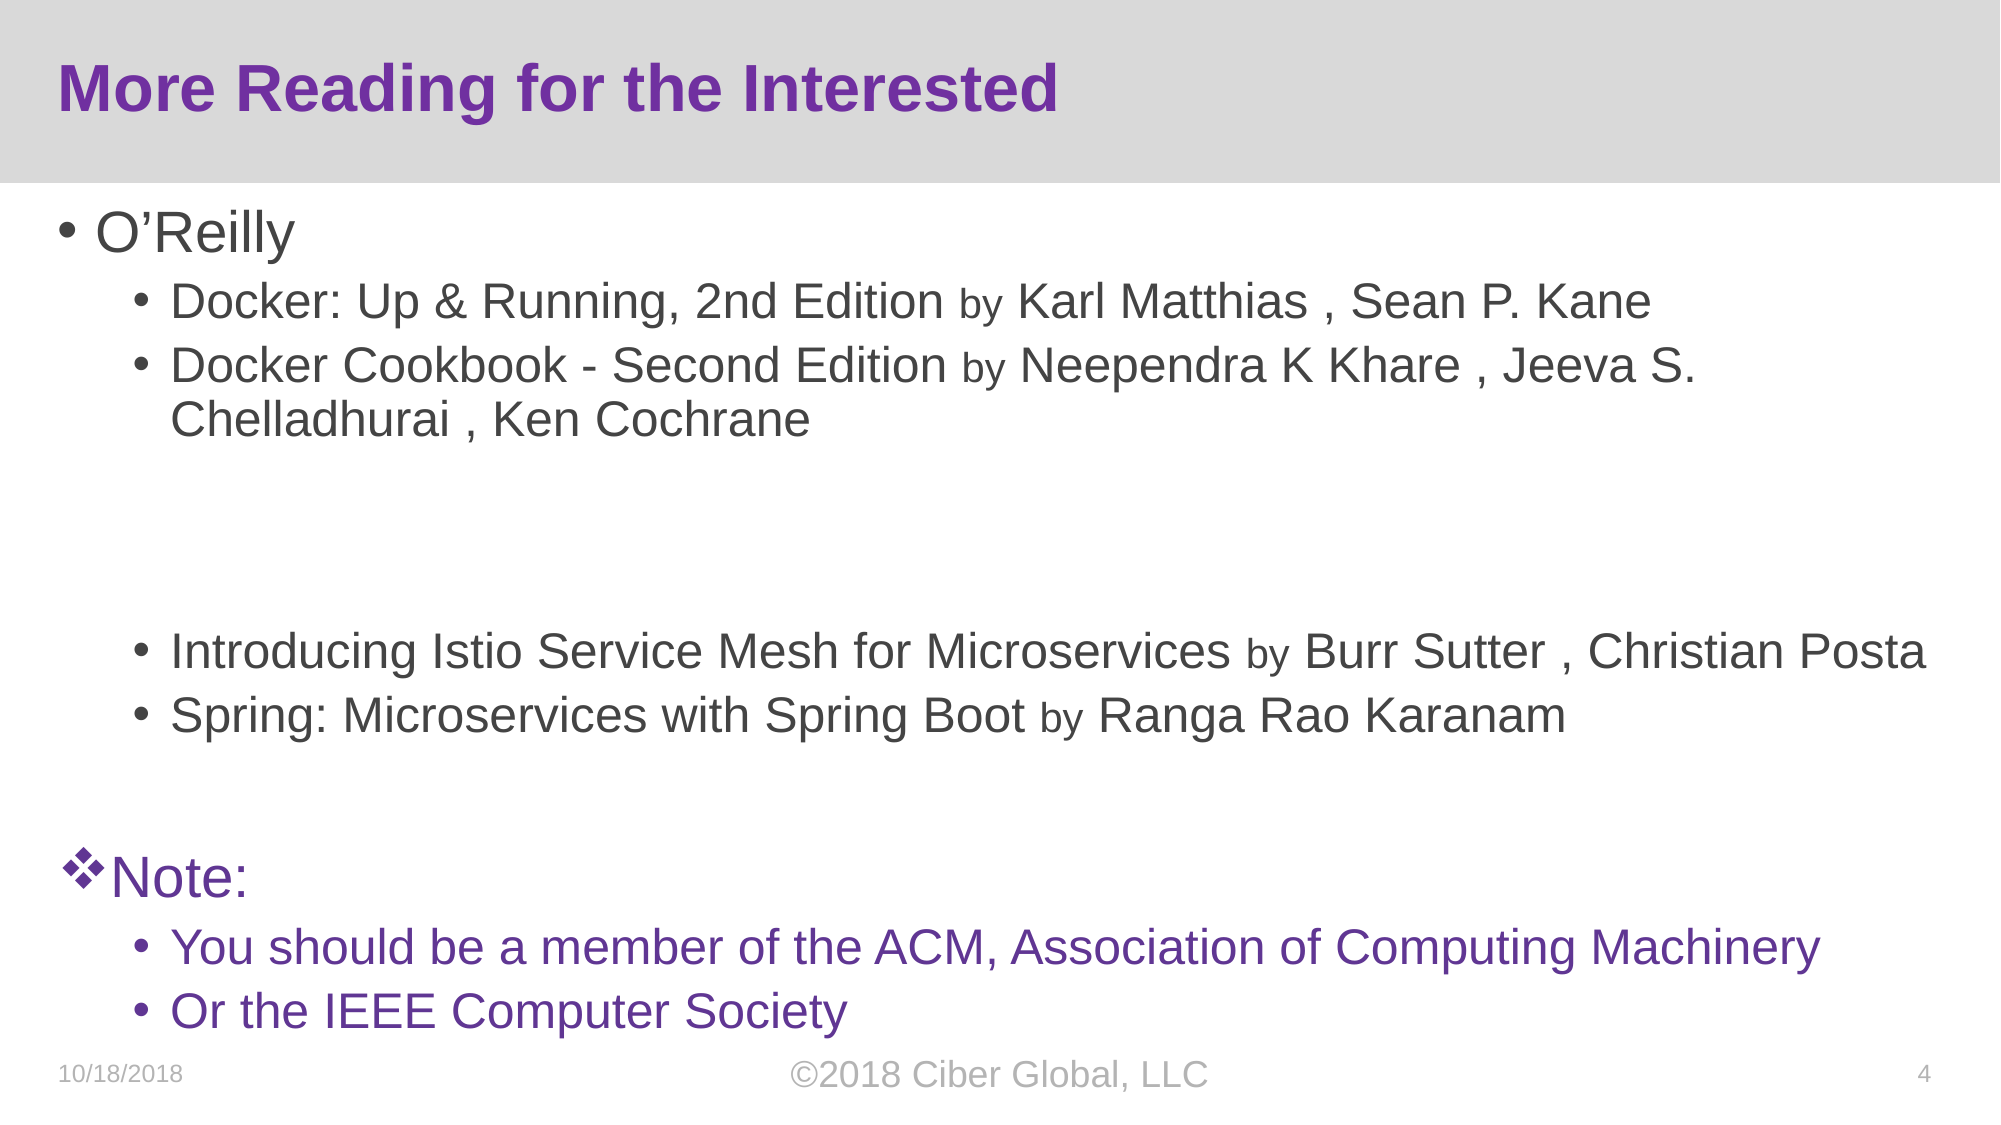

# More Reading for the Interested
O’Reilly
Docker: Up & Running, 2nd Edition by Karl Matthias , Sean P. Kane
Docker Cookbook - Second Edition by Neependra K Khare , Jeeva S. Chelladhurai , Ken Cochrane

Introducing Istio Service Mesh for Microservices by Burr Sutter , Christian Posta
Spring: Microservices with Spring Boot by Ranga Rao Karanam

Note:
You should be a member of the ACM, Association of Computing Machinery
Or the IEEE Computer Society
10/18/2018
©2018 Ciber Global, LLC
4